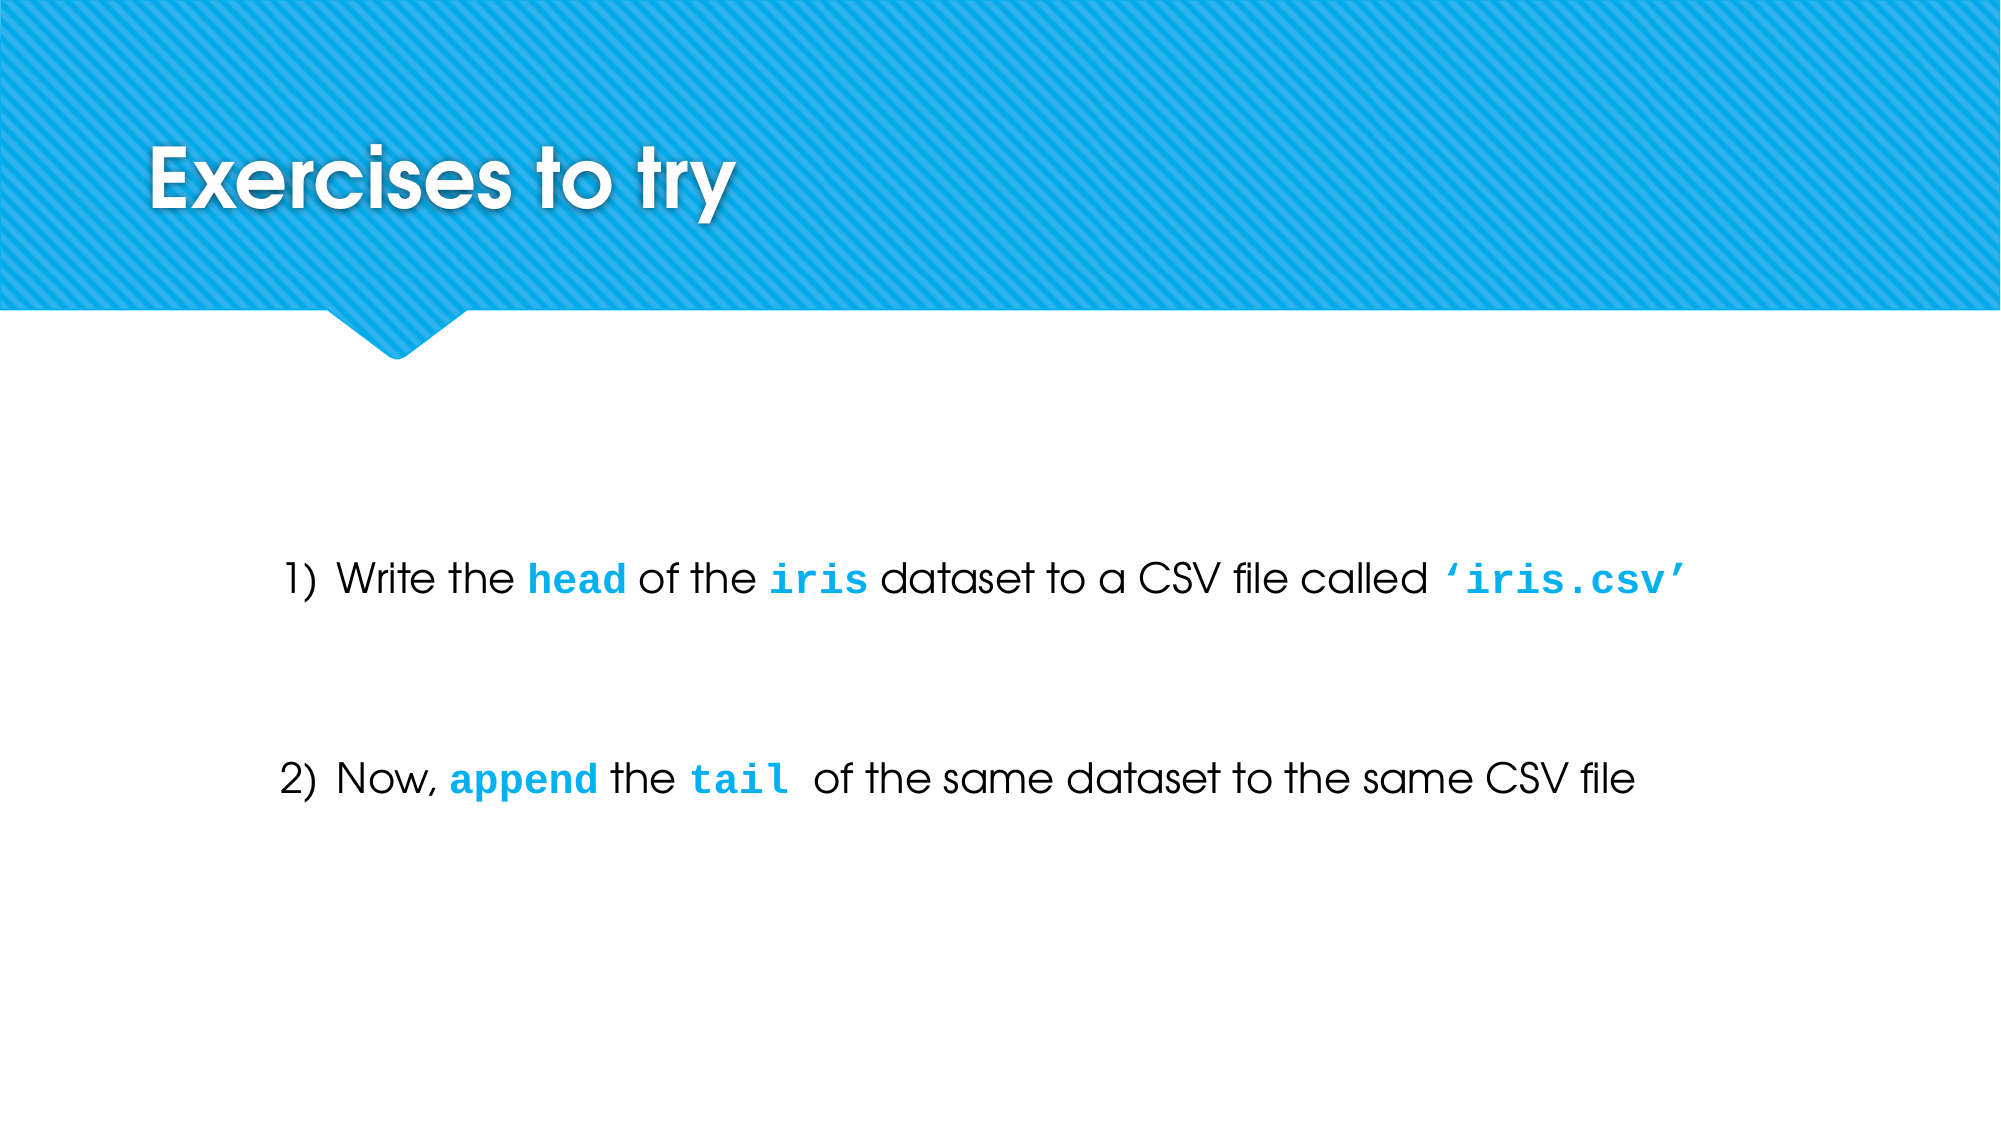

# Exercises to try

Write the head of the iris dataset to a CSV file called ‘iris.csv’

Now, append the tail of the same dataset to the same CSV file